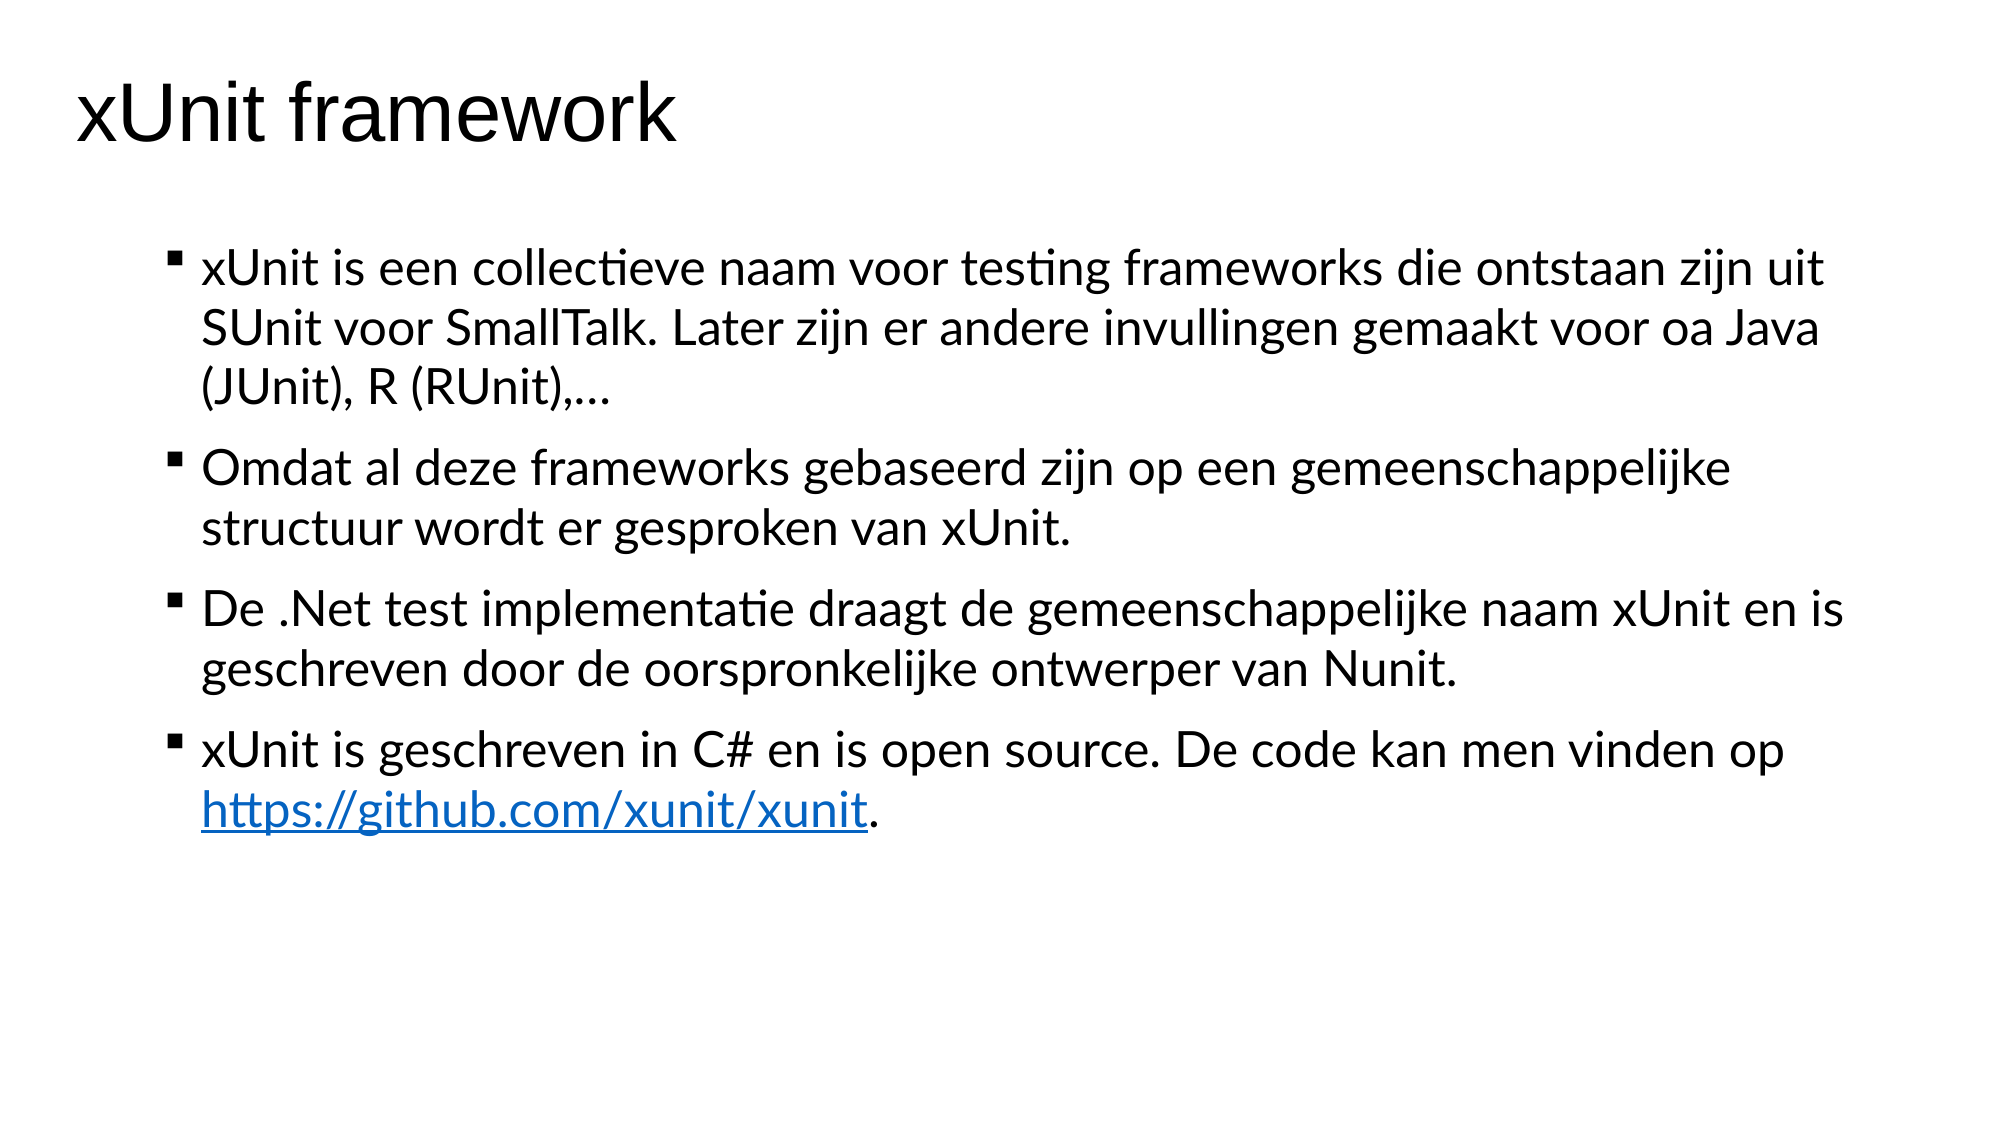

# xUnit framework
xUnit is een collectieve naam voor testing frameworks die ontstaan zijn uit SUnit voor SmallTalk. Later zijn er andere invullingen gemaakt voor oa Java (JUnit), R (RUnit),…
Omdat al deze frameworks gebaseerd zijn op een gemeenschappelijke structuur wordt er gesproken van xUnit.
De .Net test implementatie draagt de gemeenschappelijke naam xUnit en is geschreven door de oorspronkelijke ontwerper van Nunit.
xUnit is geschreven in C# en is open source. De code kan men vinden op https://github.com/xunit/xunit.